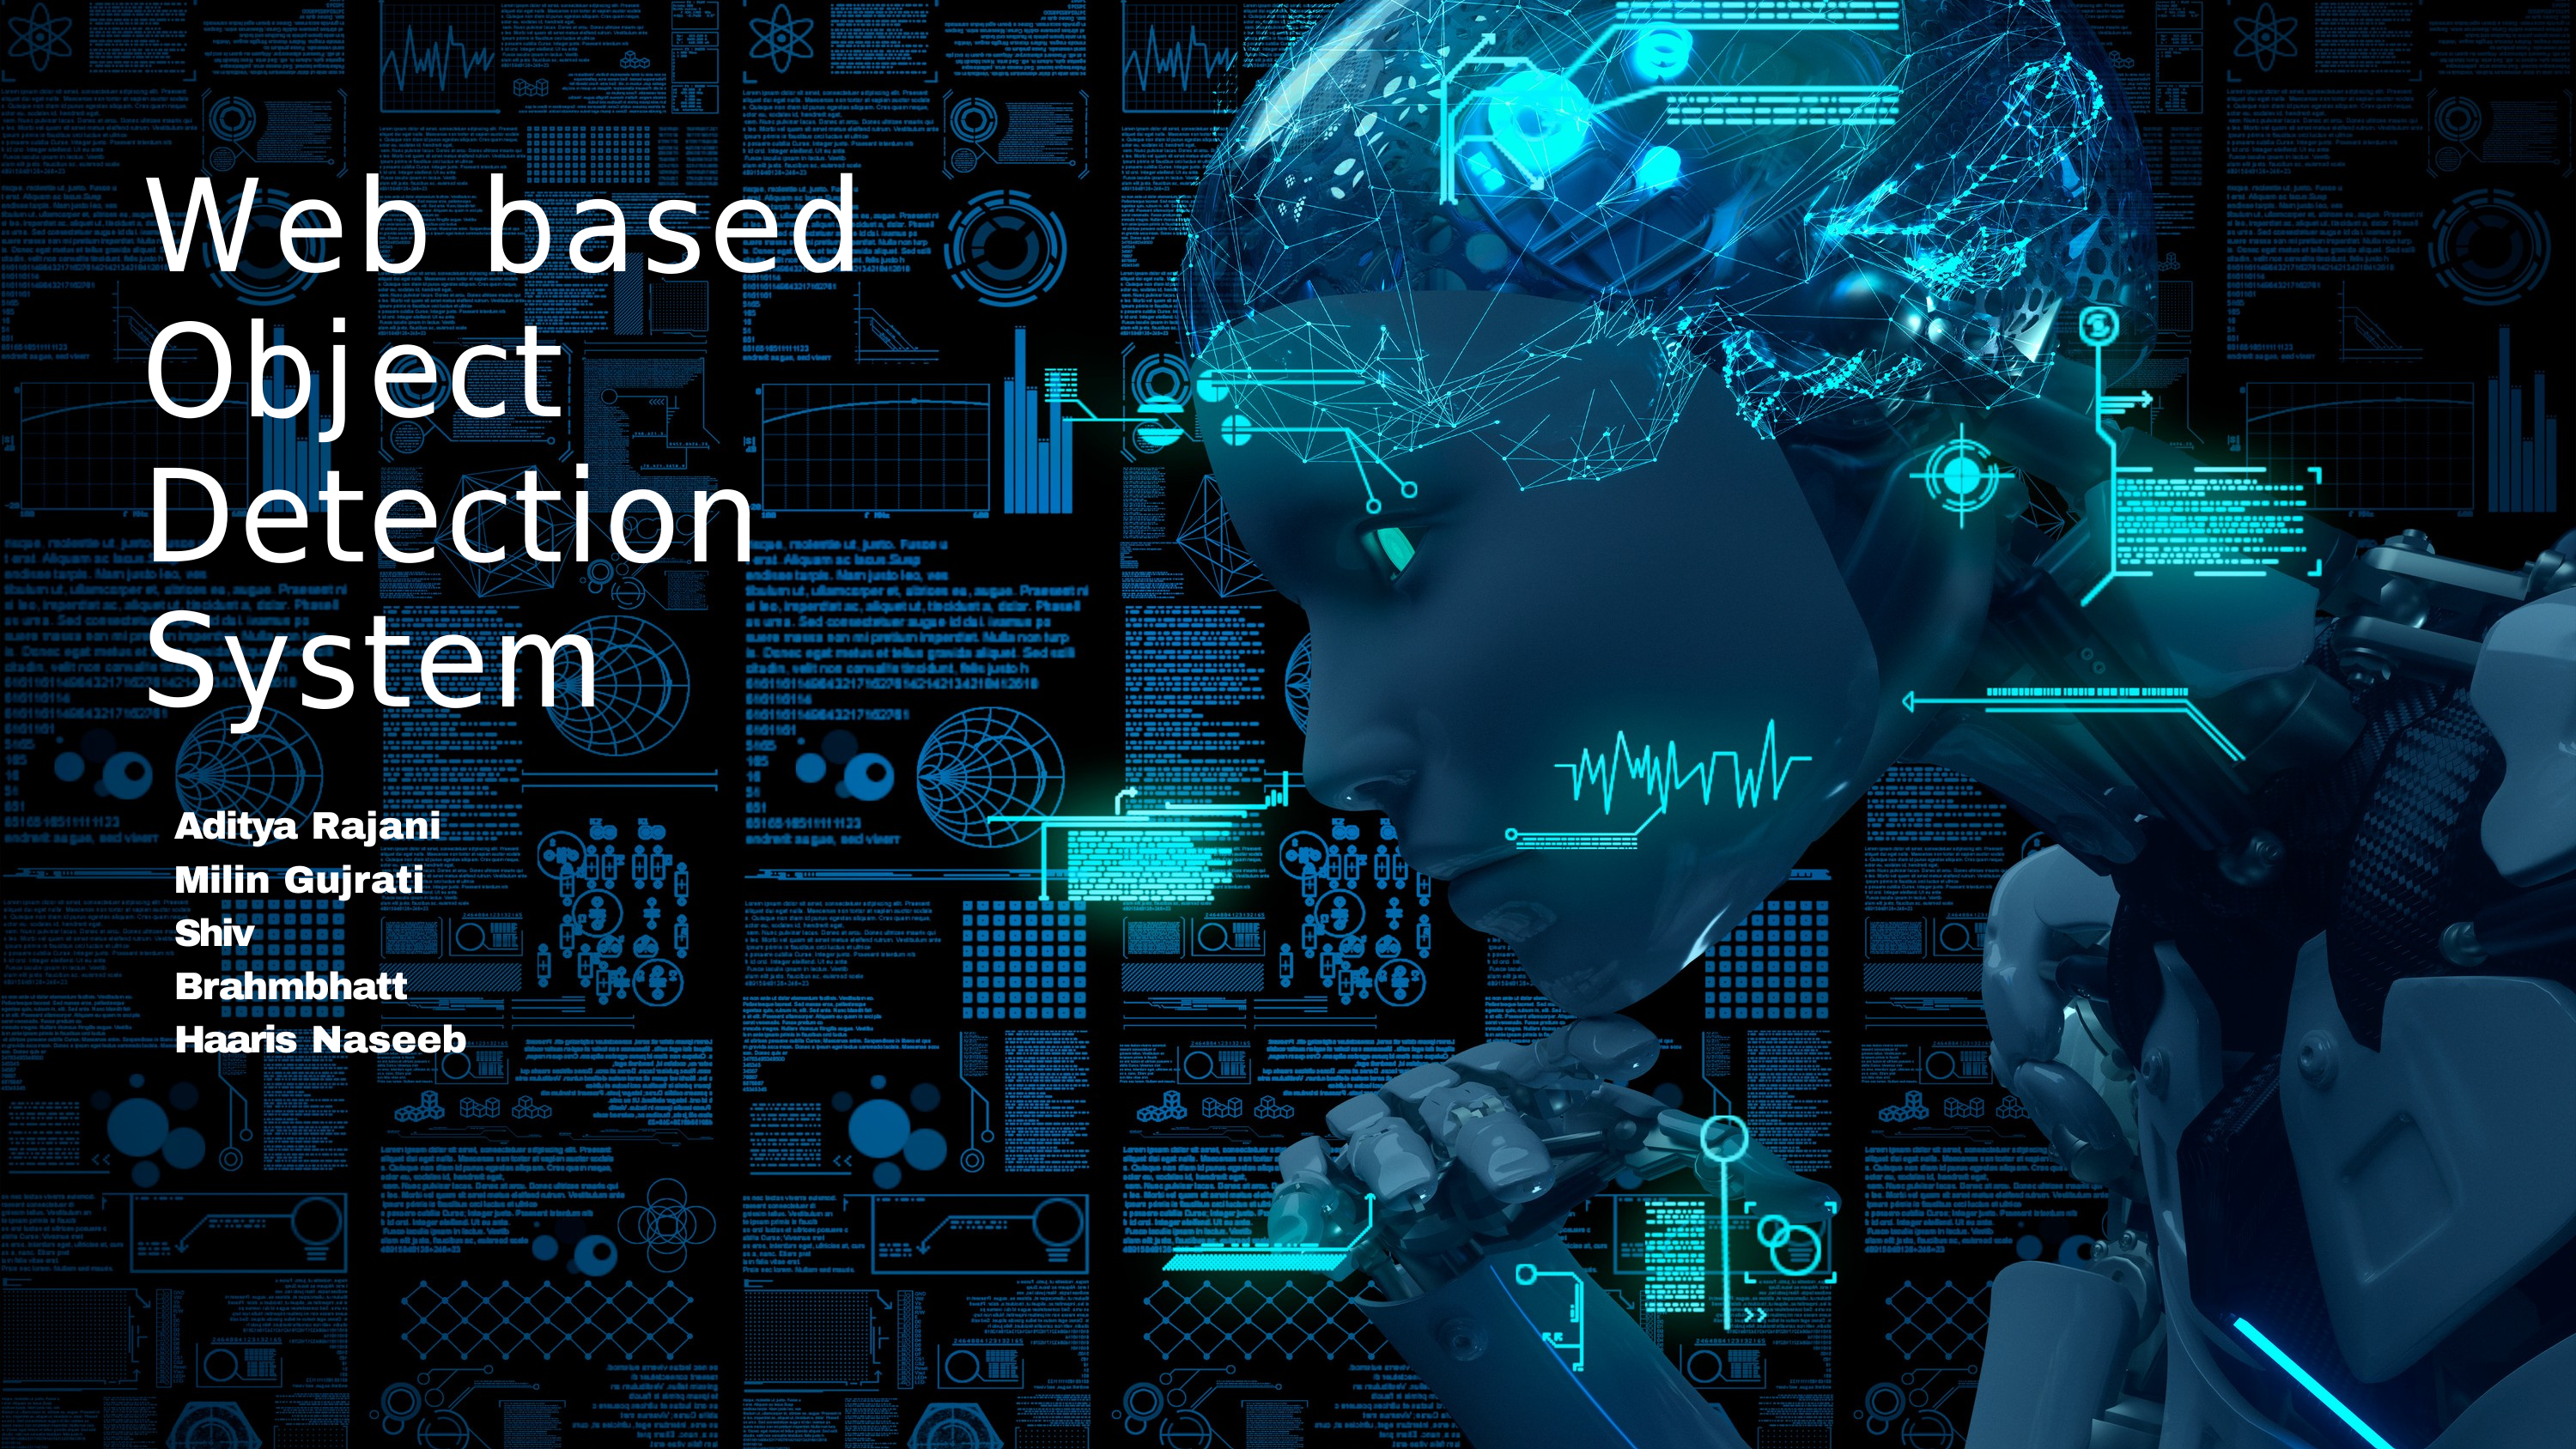

Web based Object Detection System
Aditya Rajani Milin Gujrati Shiv Brahmbhatt Haaris Naseeb